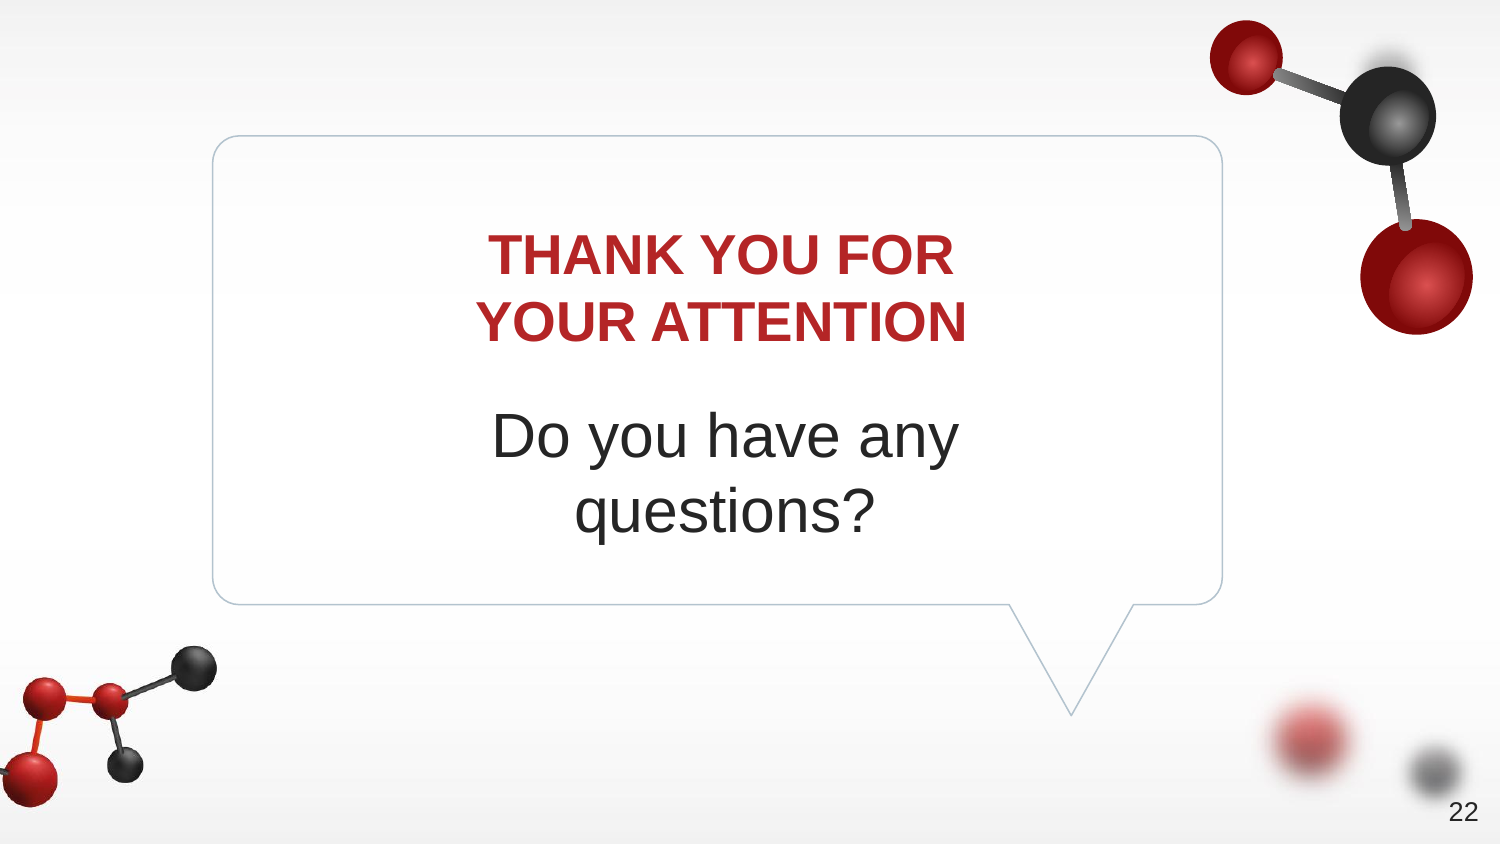

# THANK YOU FOR YOUR ATTENTION
Do you have any questions?
22